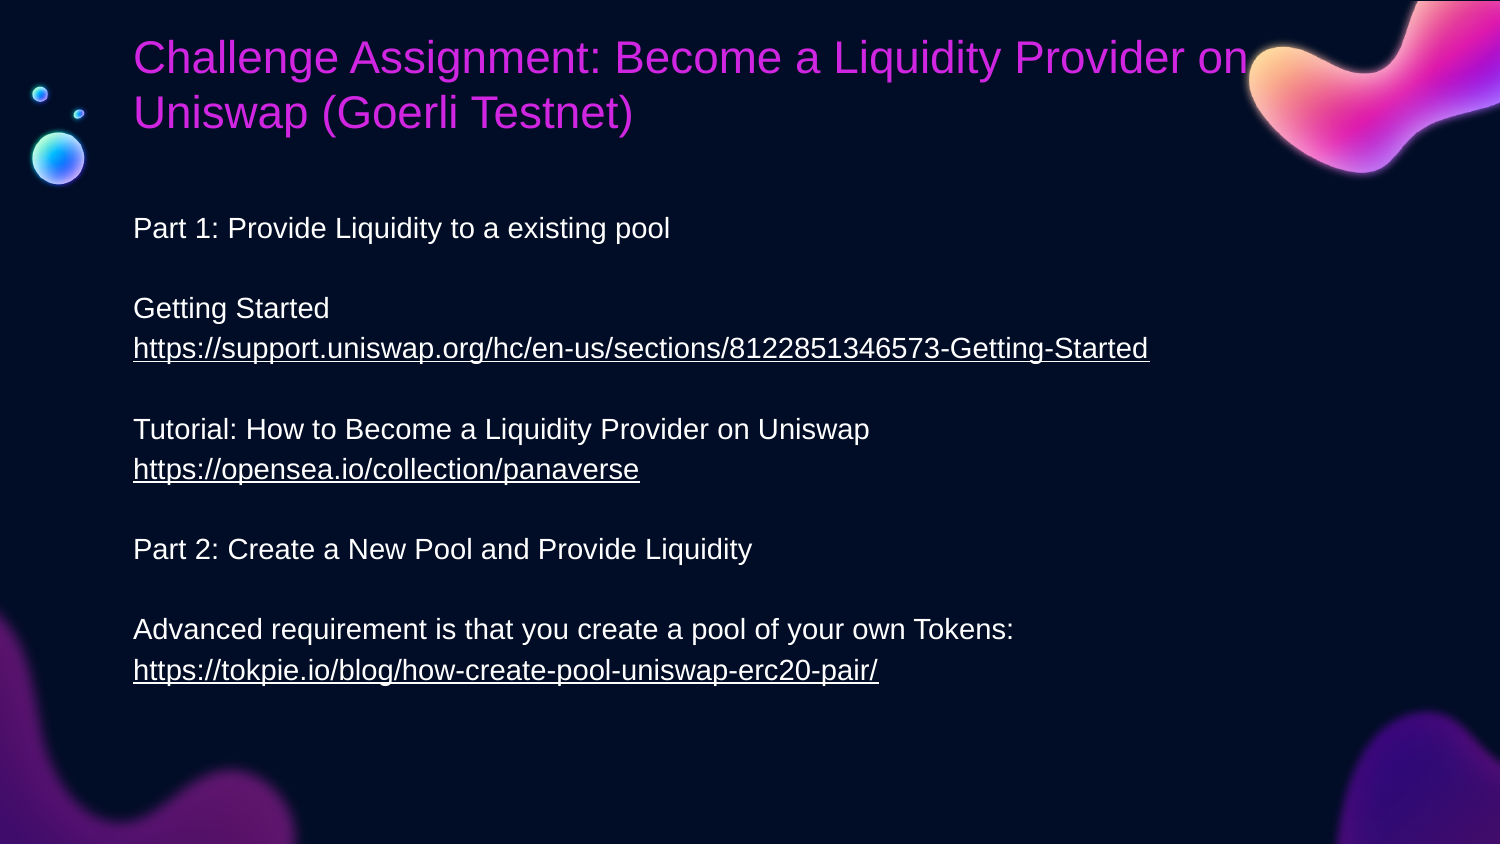

# Challenge Assignment: Become a Liquidity Provider on Uniswap (Goerli Testnet)

Part 1: Provide Liquidity to a existing pool

Getting Started
https://support.uniswap.org/hc/en-us/sections/8122851346573-Getting-Started

Tutorial: How to Become a Liquidity Provider on Uniswap
https://opensea.io/collection/panaverse

Part 2: Create a New Pool and Provide Liquidity

Advanced requirement is that you create a pool of your own Tokens:
https://tokpie.io/blog/how-create-pool-uniswap-erc20-pair/